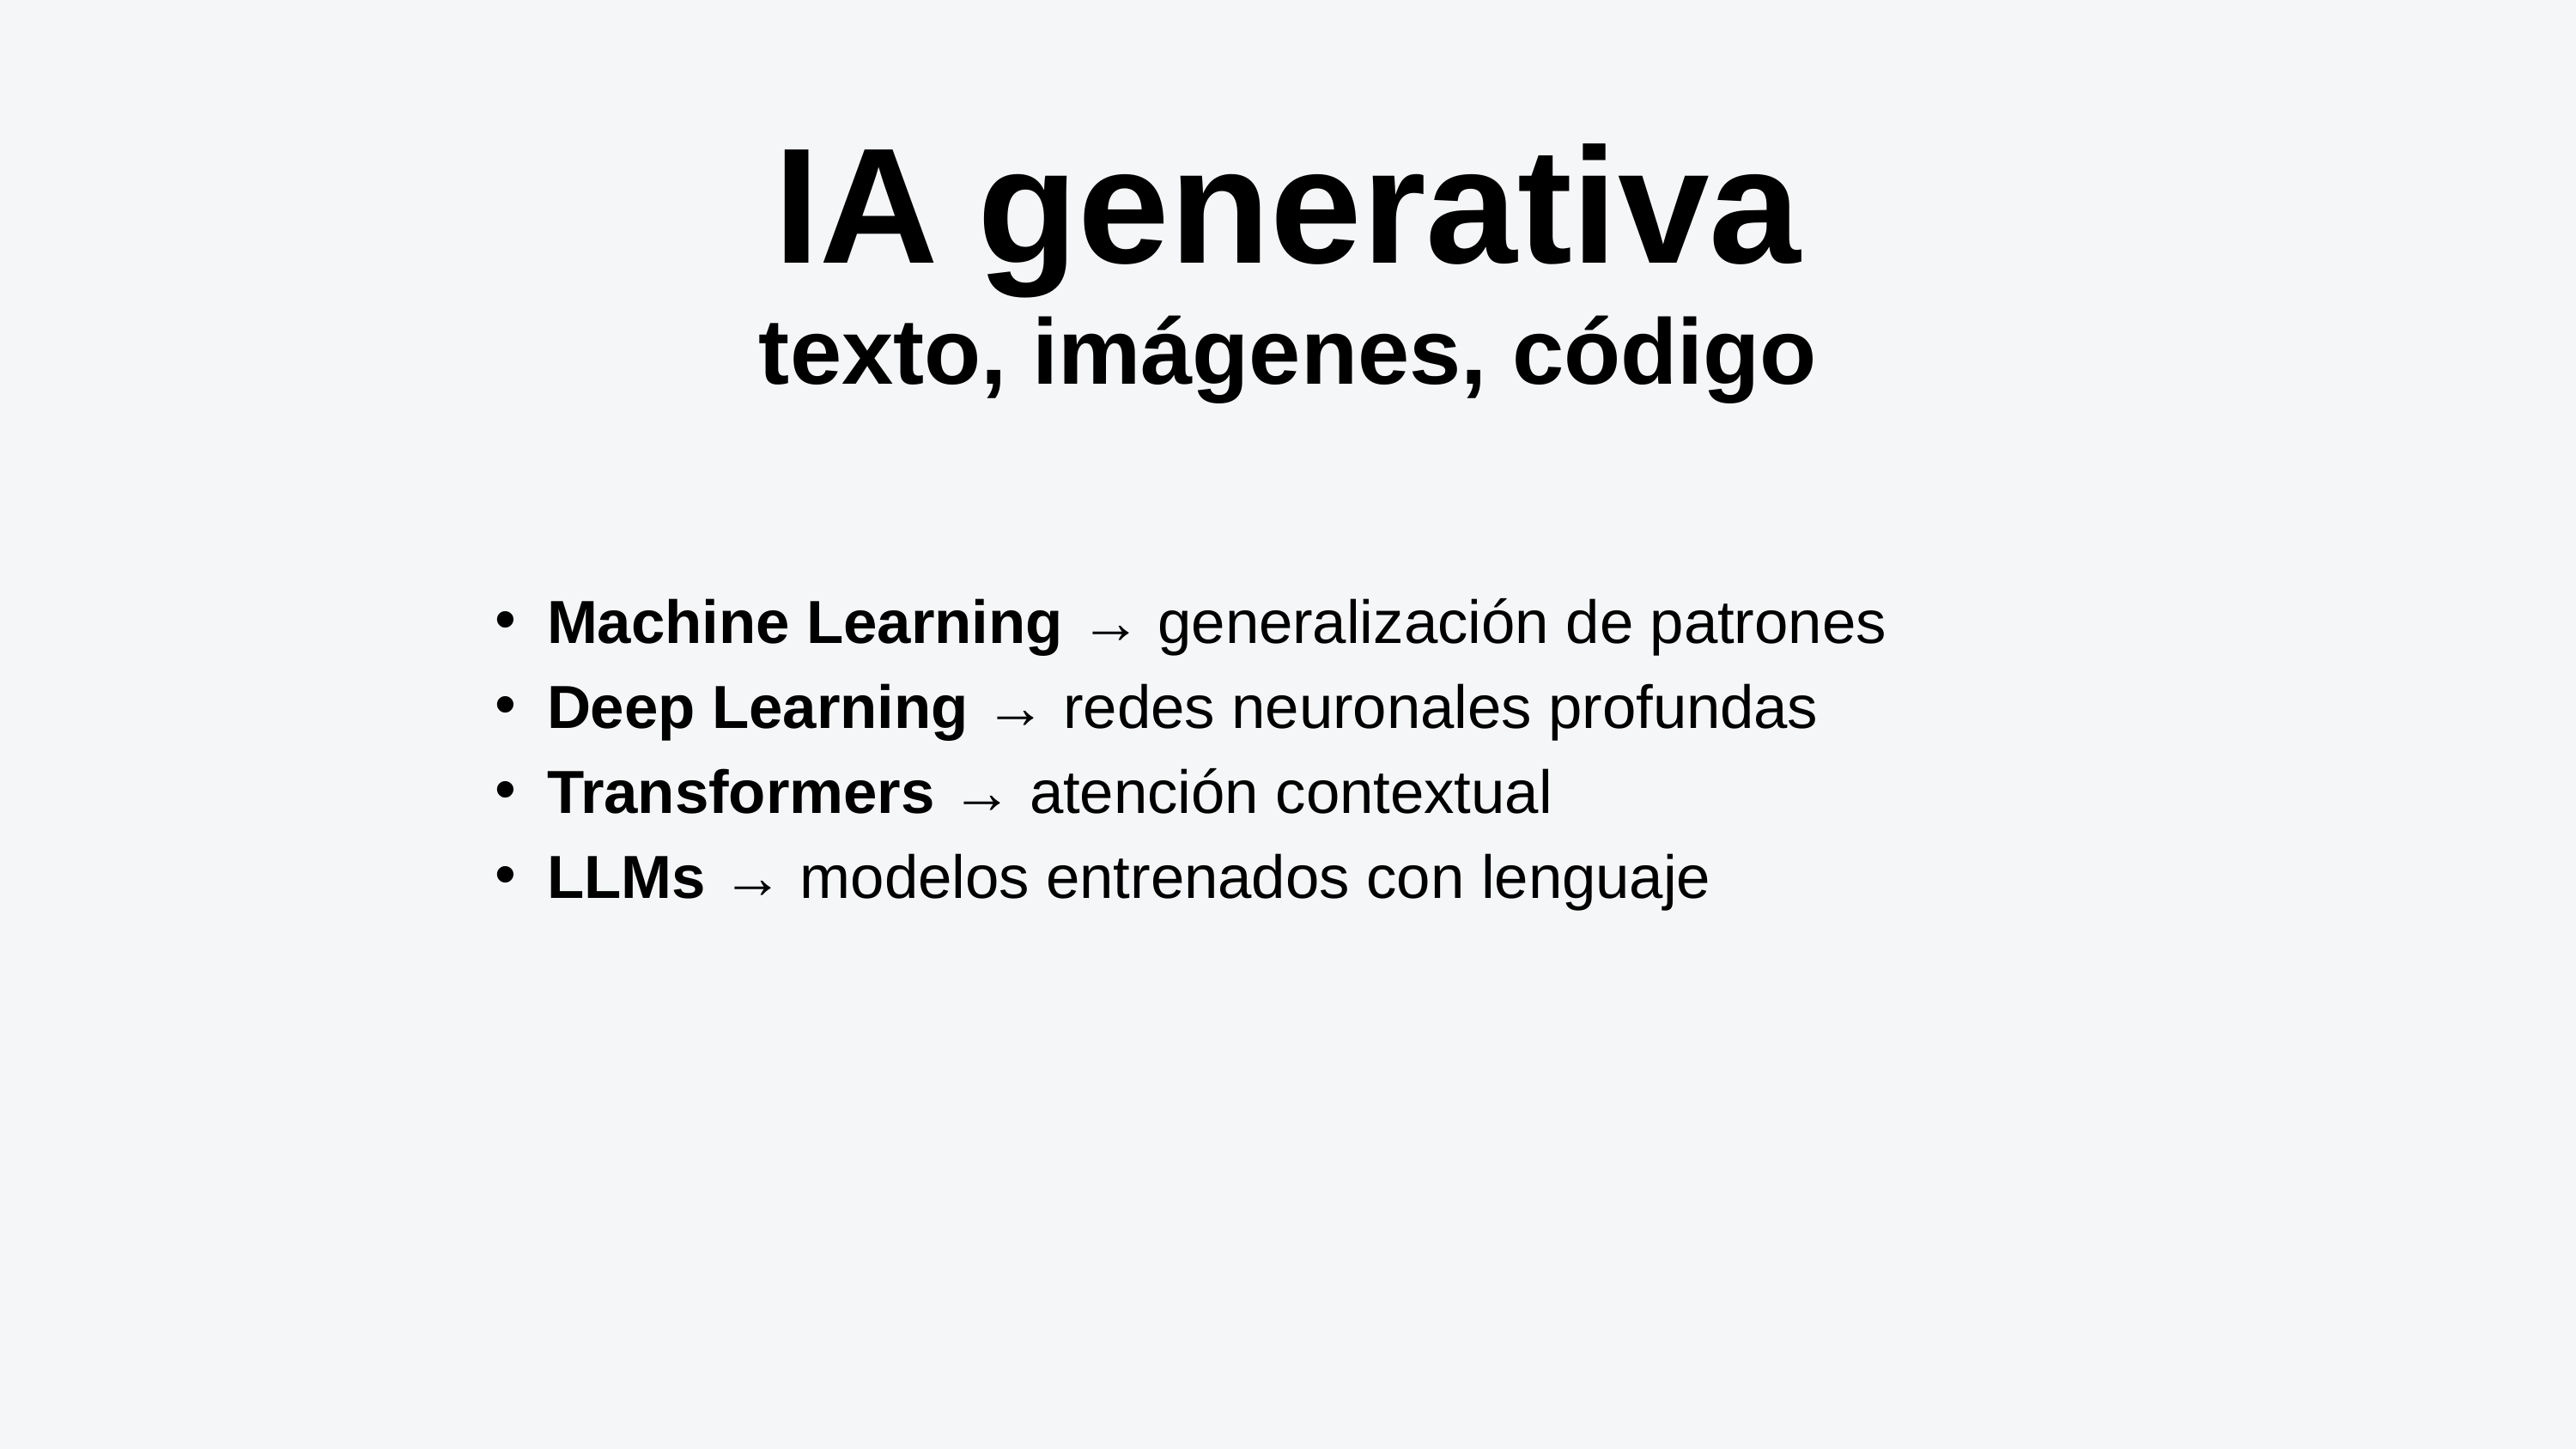

IA generativa
texto, imágenes, código
Machine Learning → generalización de patrones
Deep Learning → redes neuronales profundas
Transformers → atención contextual
LLMs → modelos entrenados con lenguaje